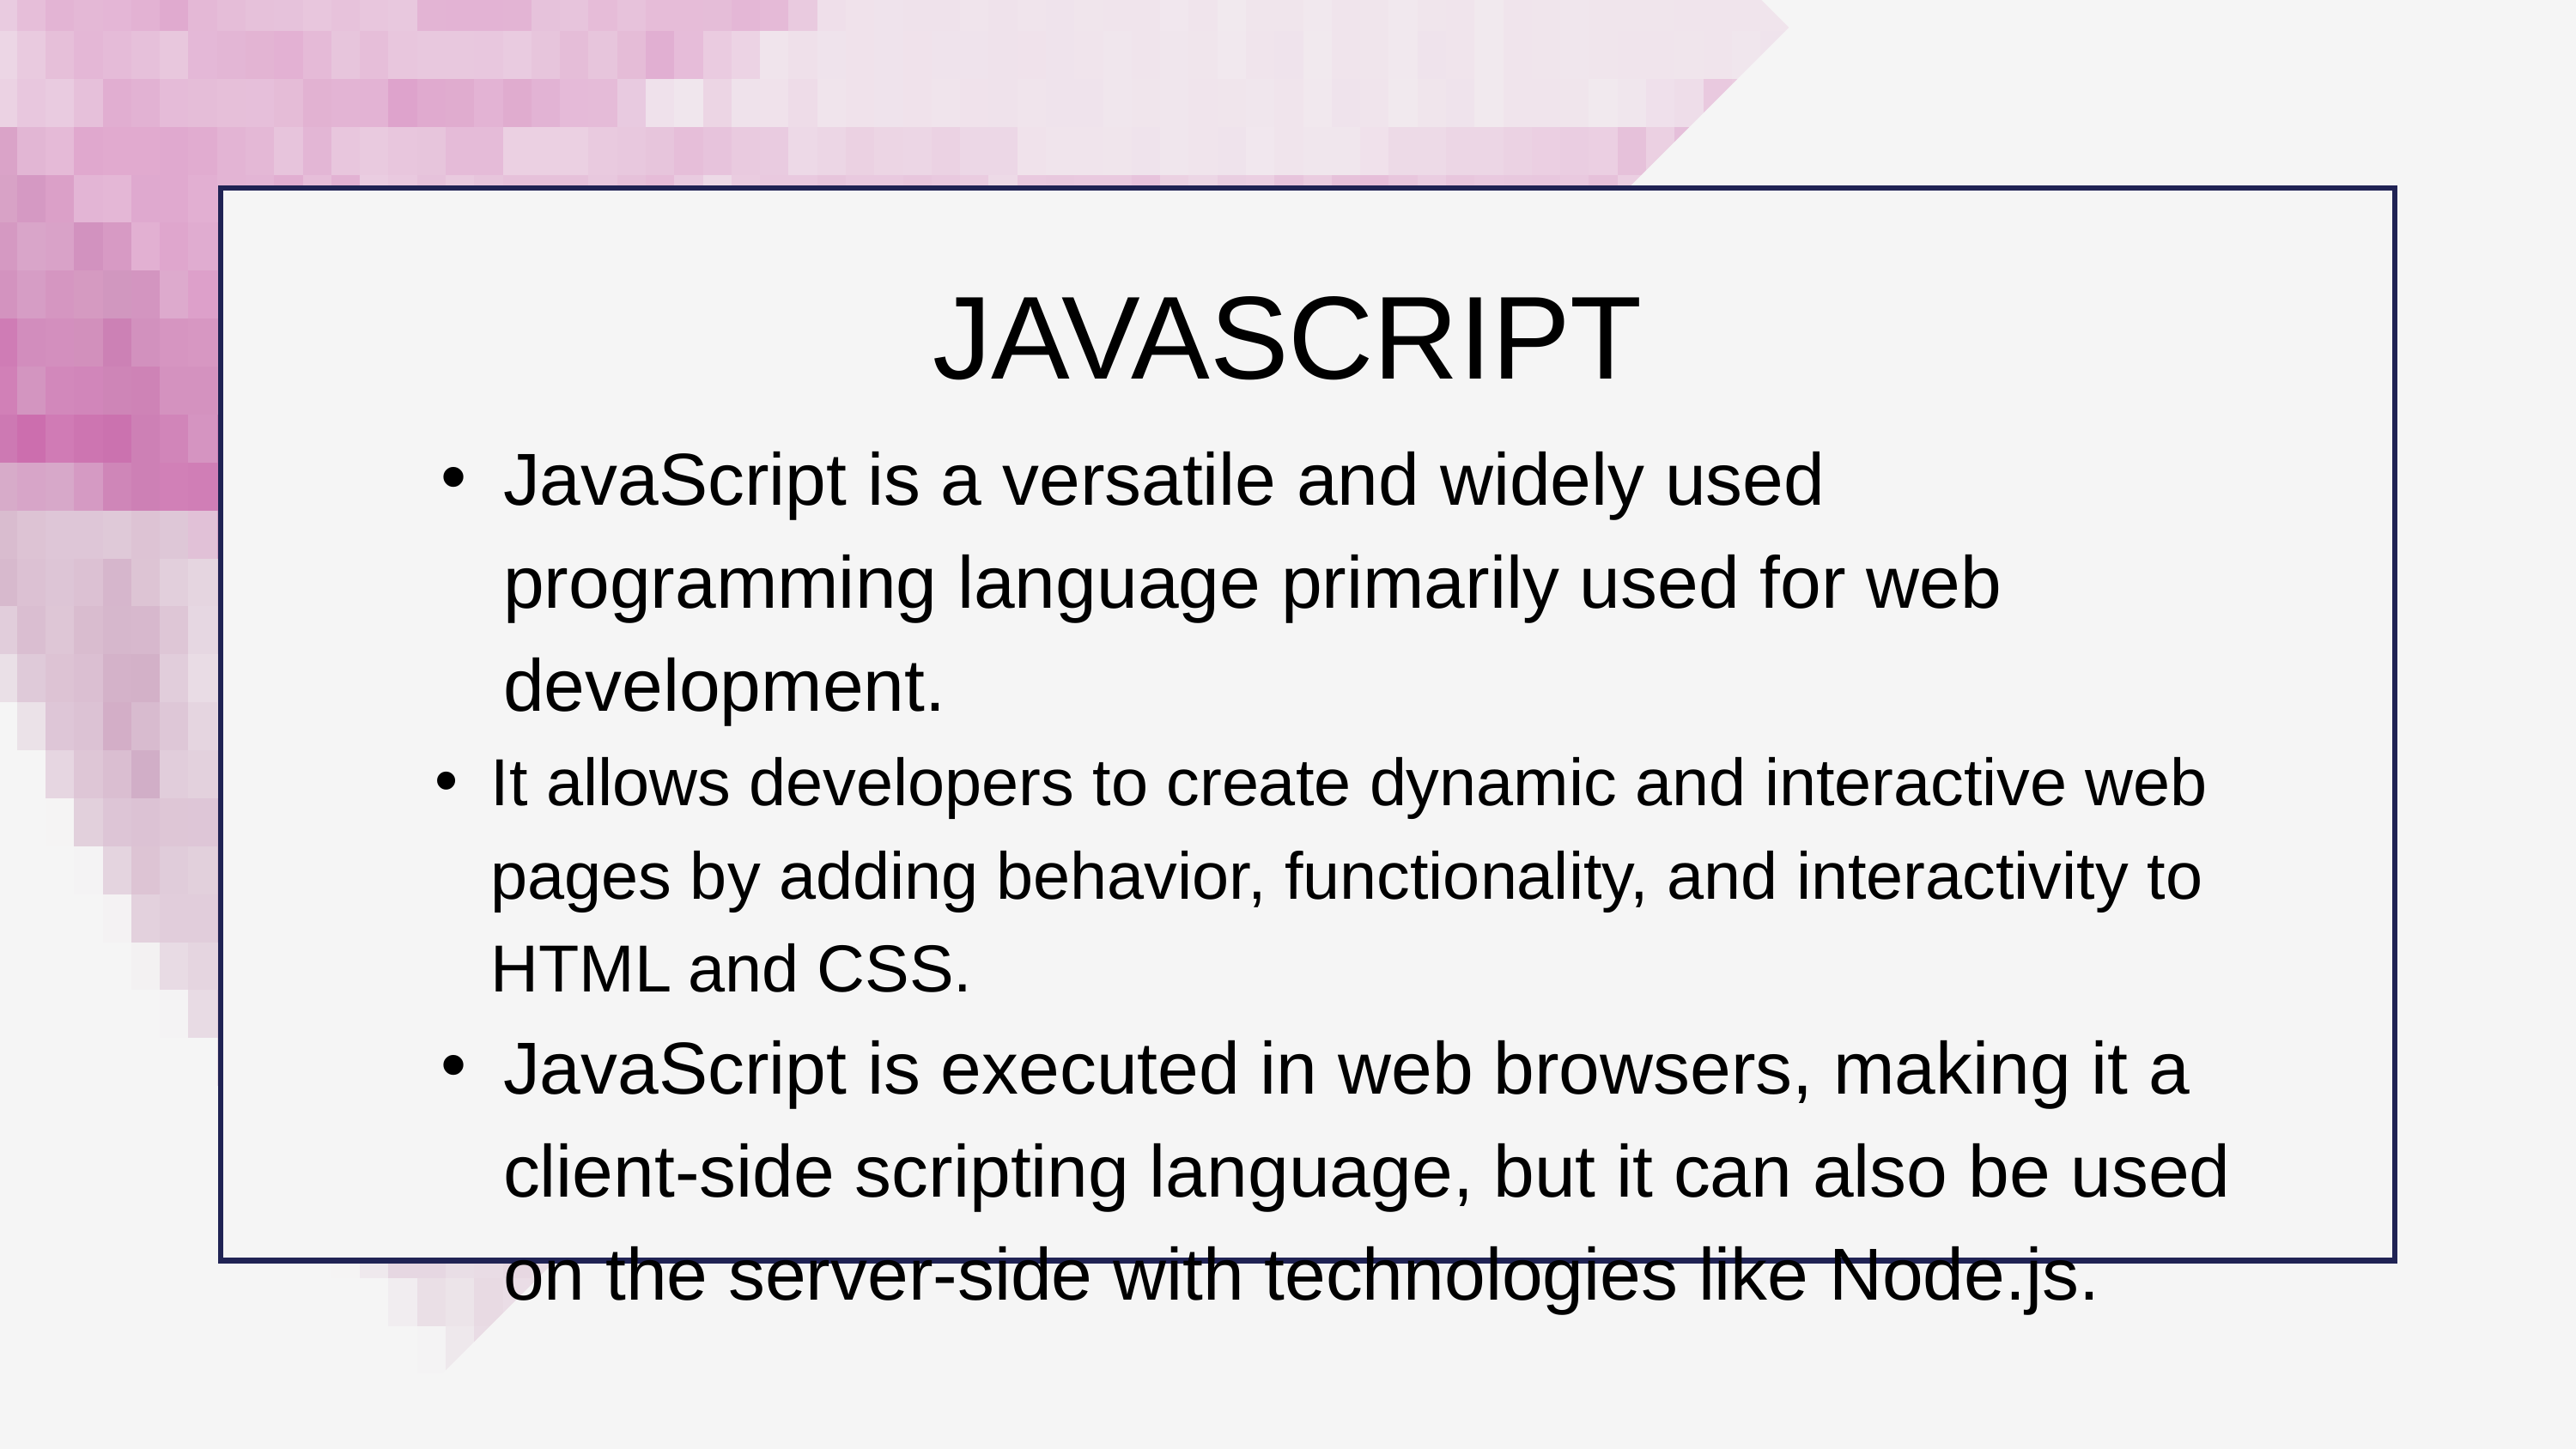

JAVASCRIPT
JavaScript is a versatile and widely used programming language primarily used for web development.
It allows developers to create dynamic and interactive web pages by adding behavior, functionality, and interactivity to HTML and CSS.
JavaScript is executed in web browsers, making it a client-side scripting language, but it can also be used on the server-side with technologies like Node.js.